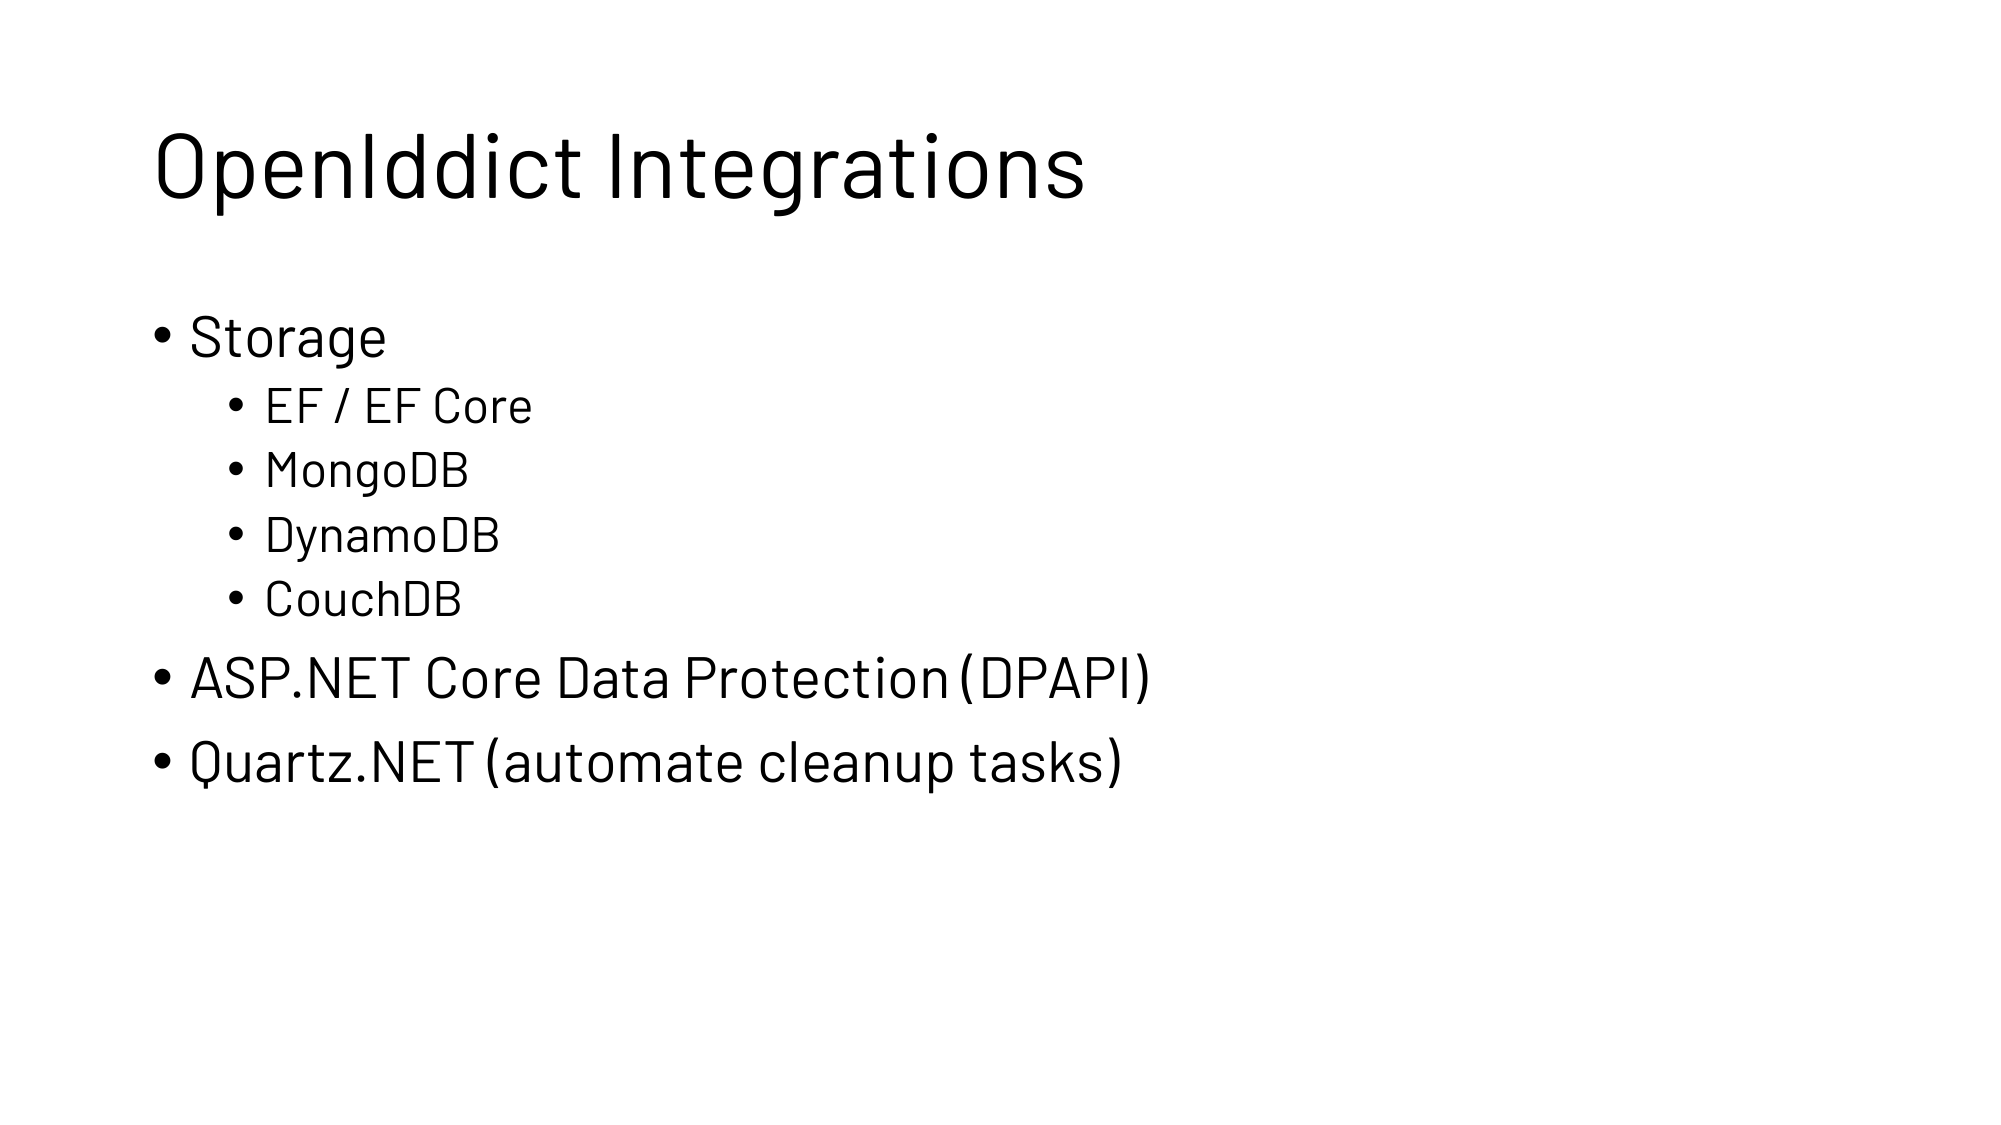

# OpenIddict Integrations
Storage
EF / EF Core
MongoDB
DynamoDB
CouchDB
ASP.NET Core Data Protection (DPAPI)
Quartz.NET (automate cleanup tasks)